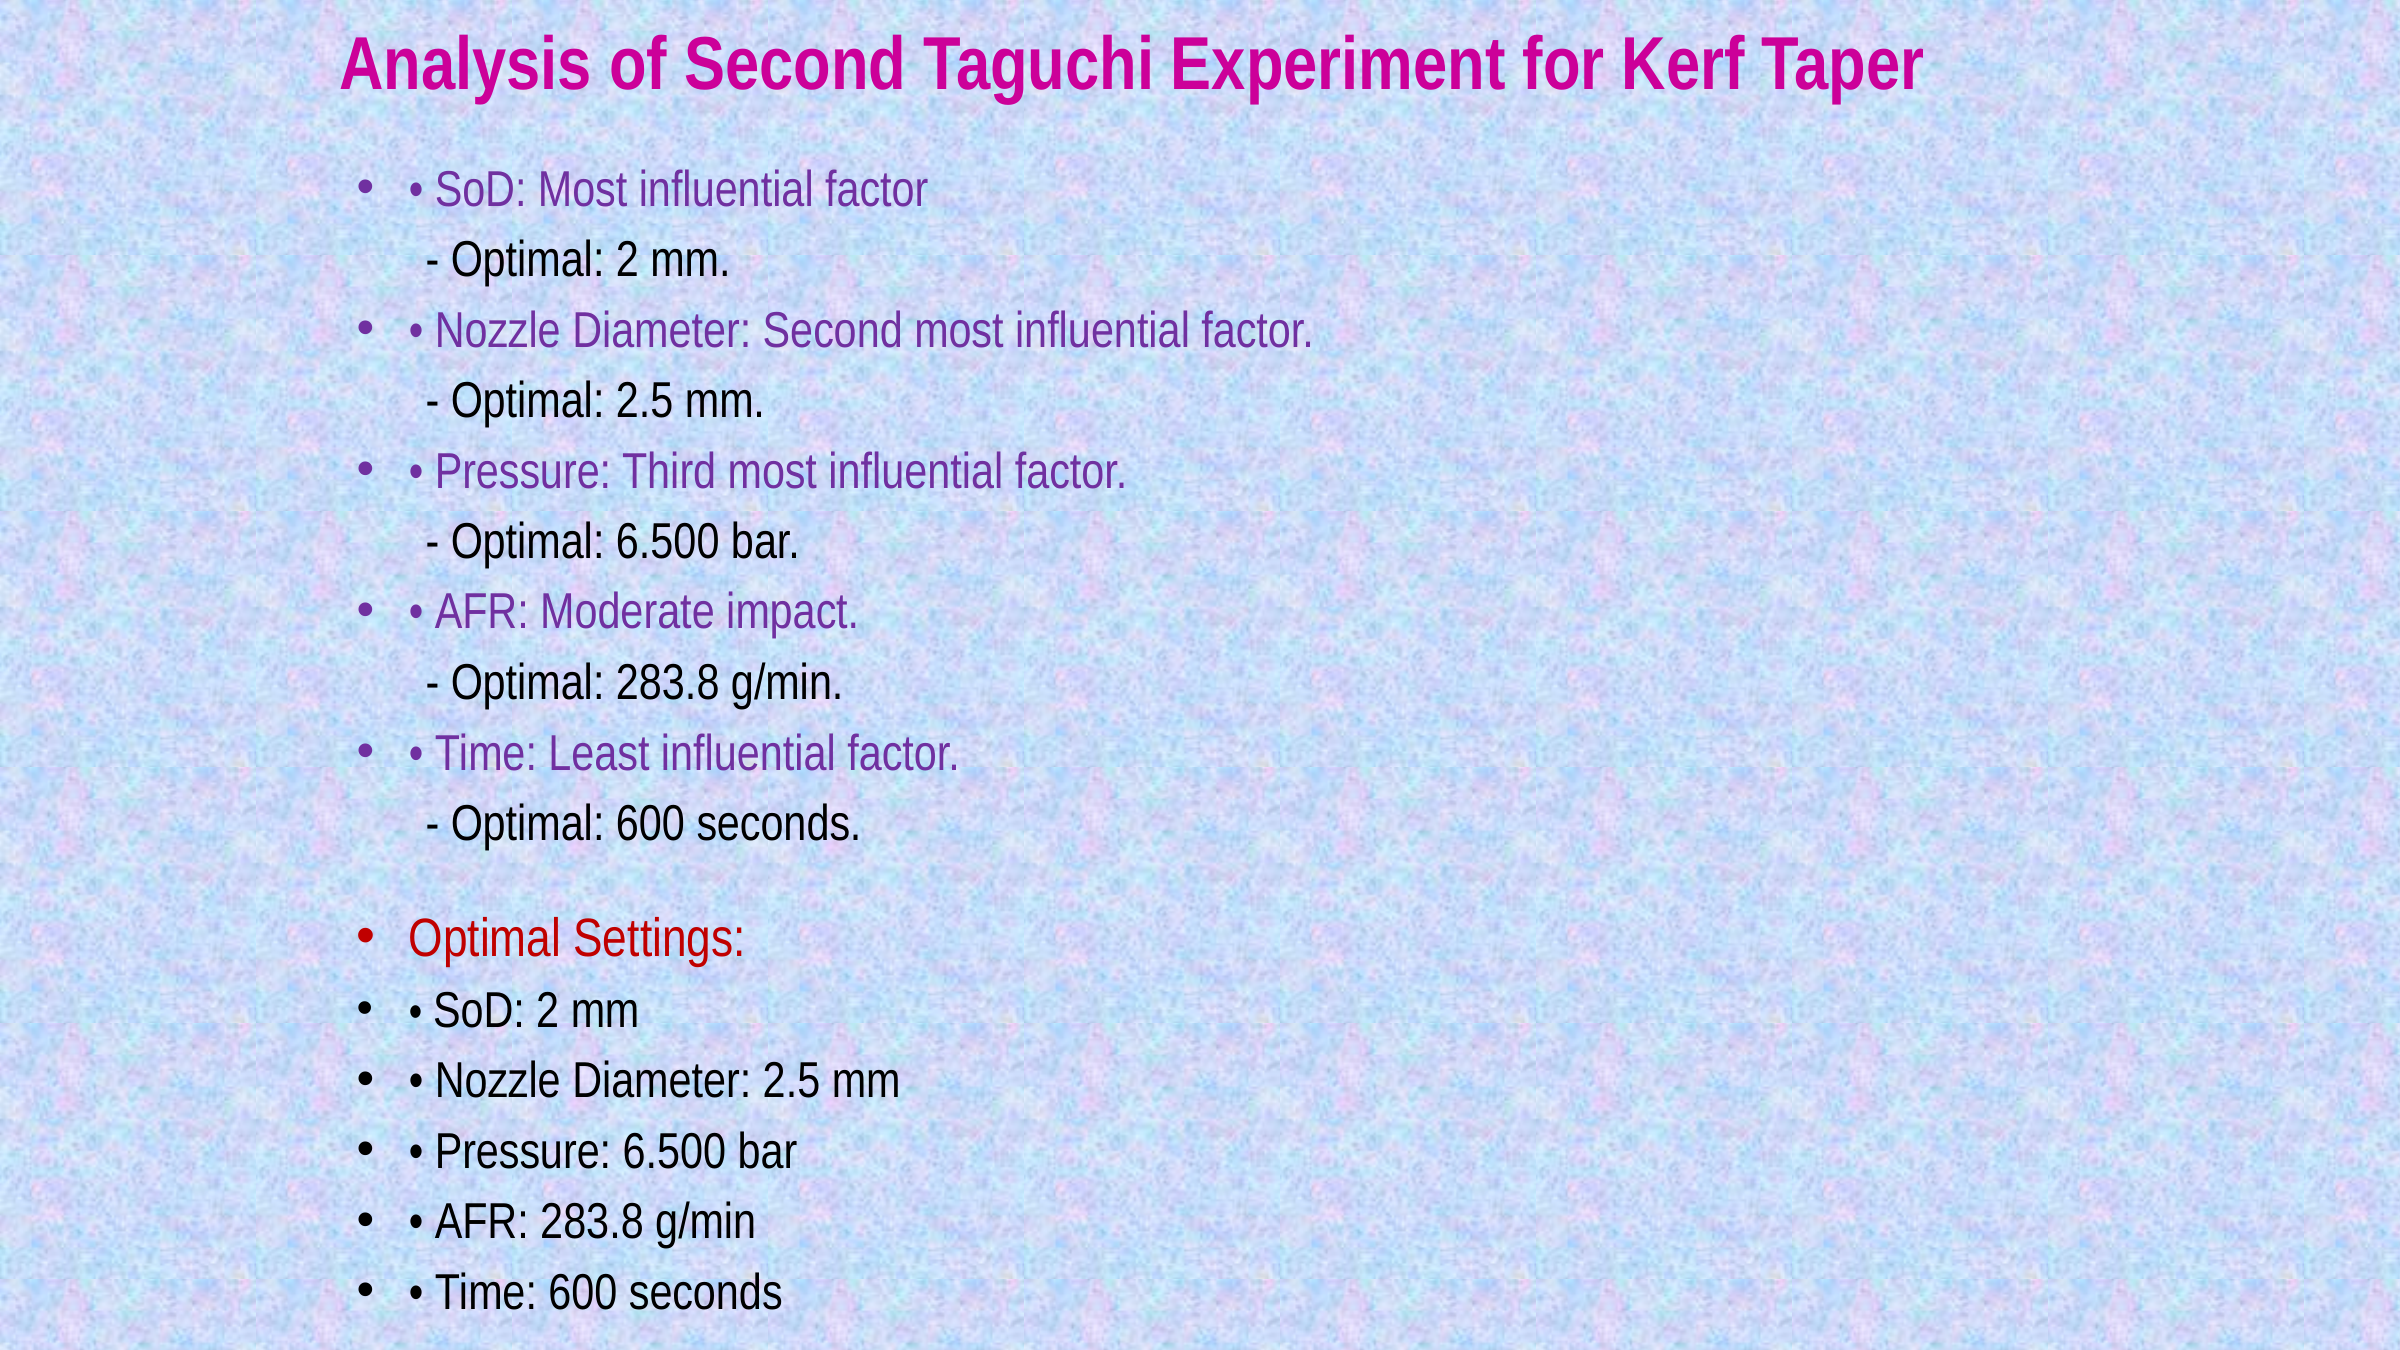

# Analysis of Second Taguchi Experiment for Kerf Taper
• SoD: Most influential factor
      - Optimal: 2 mm.
• Nozzle Diameter: Second most influential factor.
      - Optimal: 2.5 mm.
• Pressure: Third most influential factor.
      - Optimal: 6.500 bar.
• AFR: Moderate impact.
      - Optimal: 283.8 g/min.
• Time: Least influential factor.
      - Optimal: 600 seconds.

Optimal Settings:
• SoD: 2 mm
• Nozzle Diameter: 2.5 mm
• Pressure: 6.500 bar
• AFR: 283.8 g/min
• Time: 600 seconds